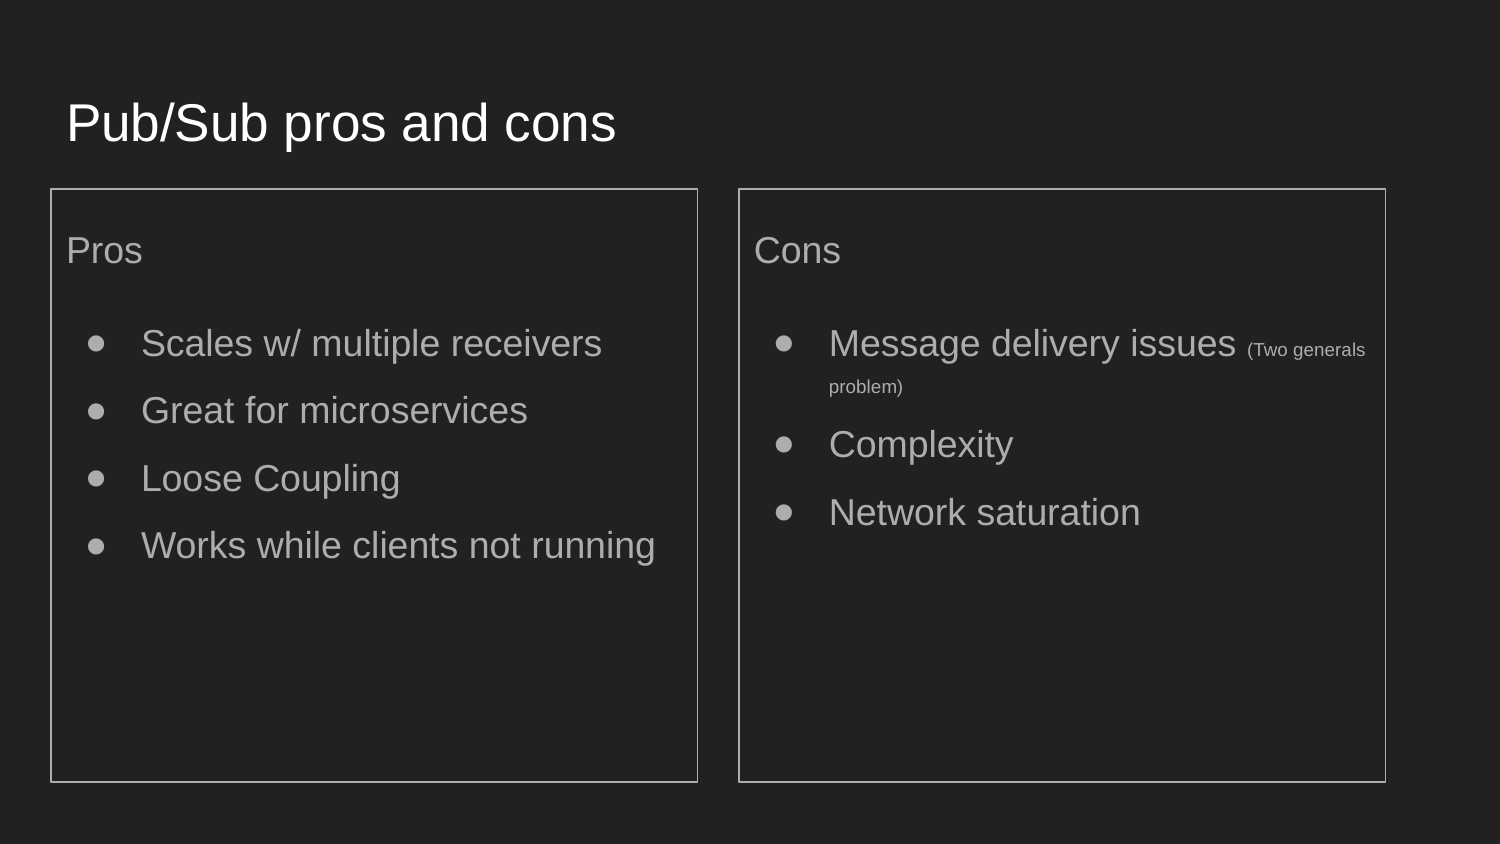

# Pub/Sub pros and cons
Pros
Scales w/ multiple receivers
Great for microservices
Loose Coupling
Works while clients not running

Cons
Message delivery issues (Two generals problem)
Complexity
Network saturation